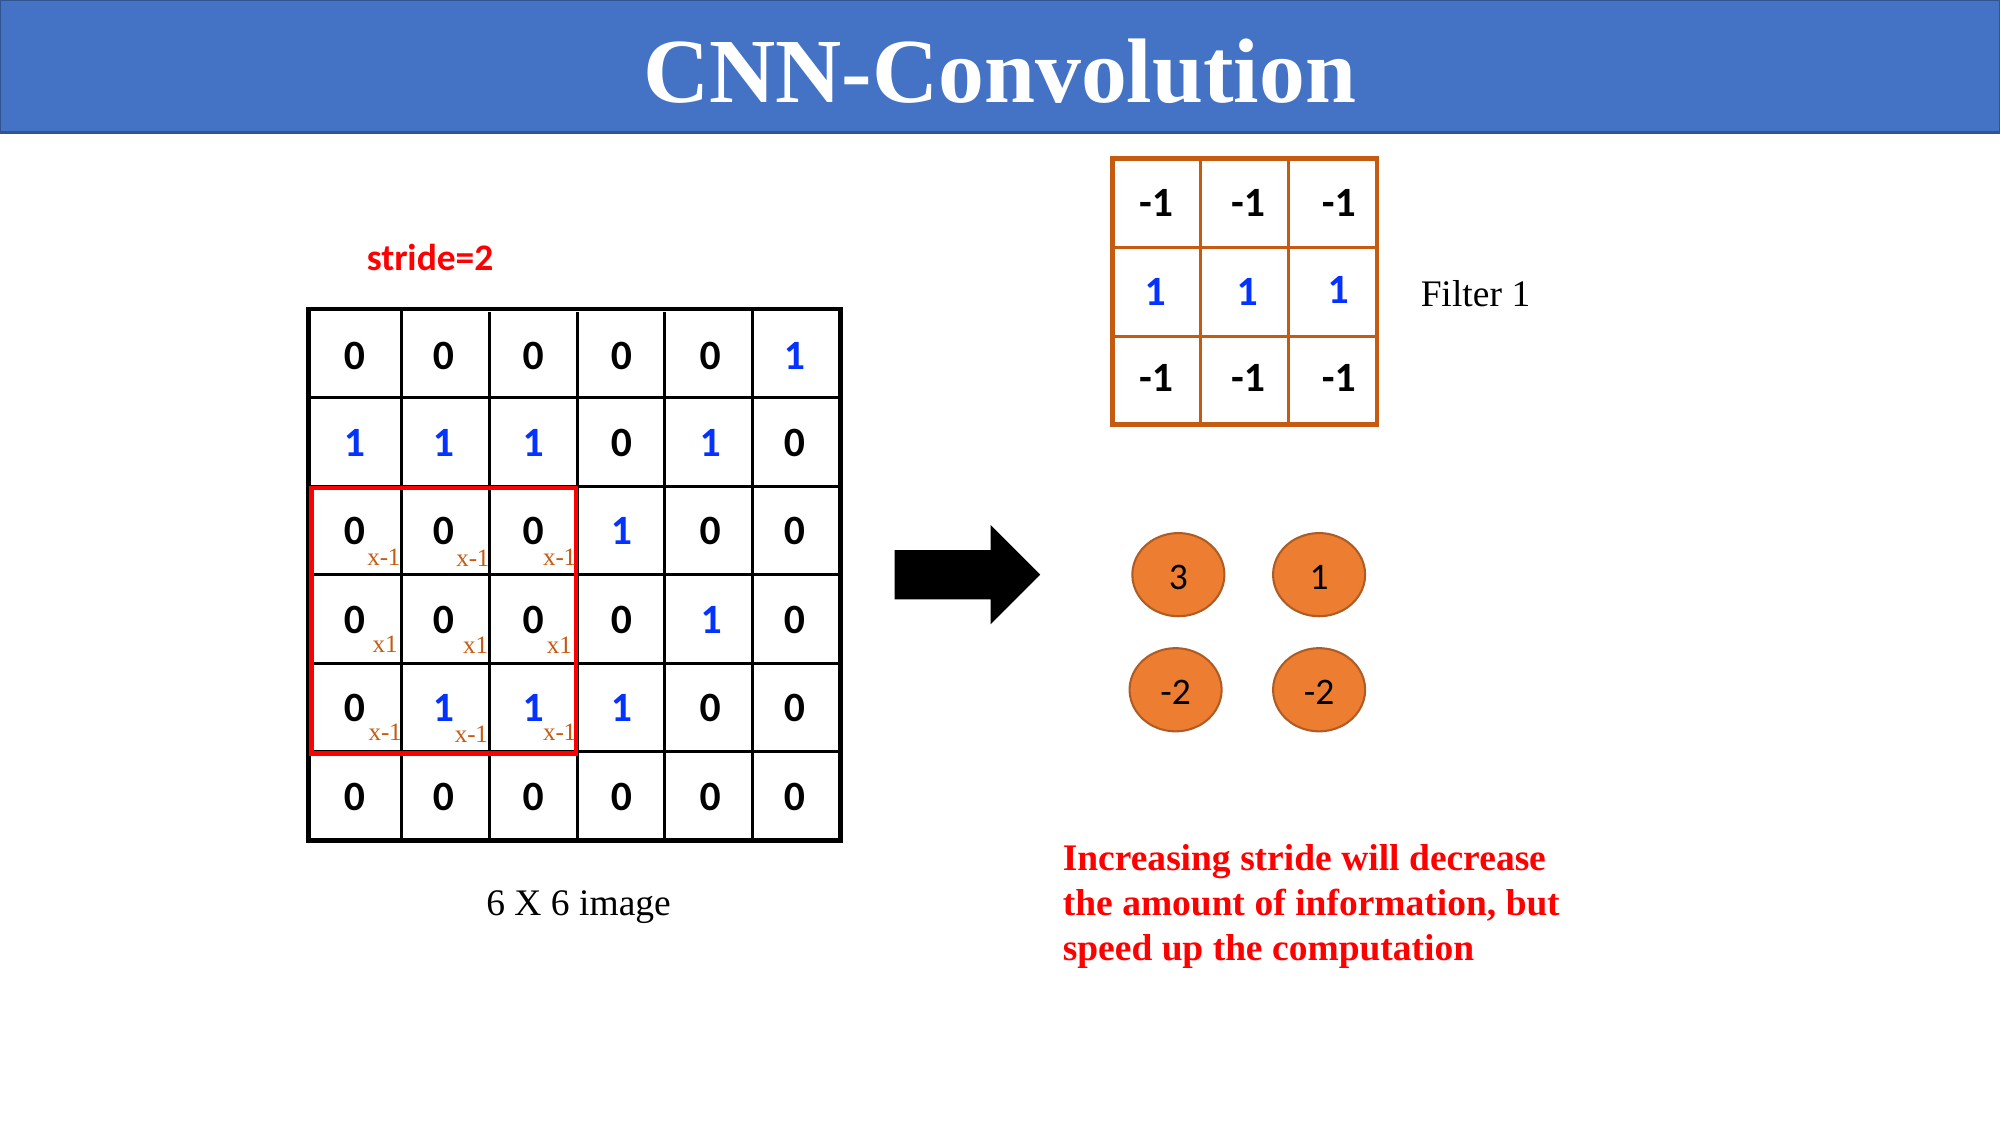

CNN-Convolution

-1
-1
-1
1
1
1
-1
-1
-1
stride=2
Filter 1

0
0
0
0
0
1
1
1
1
1
0
1
0
0
0
0
1
0
0
0
0
0
0
1
0
0
1
1
1
0
0
0
0
0
0
0
0

x-1
x-1
x-1
x1
x1
x1
x-1
x-1
x-1

3
1
-2
-2
Increasing stride will decrease the amount of information, but speed up the computation
6 X 6 image